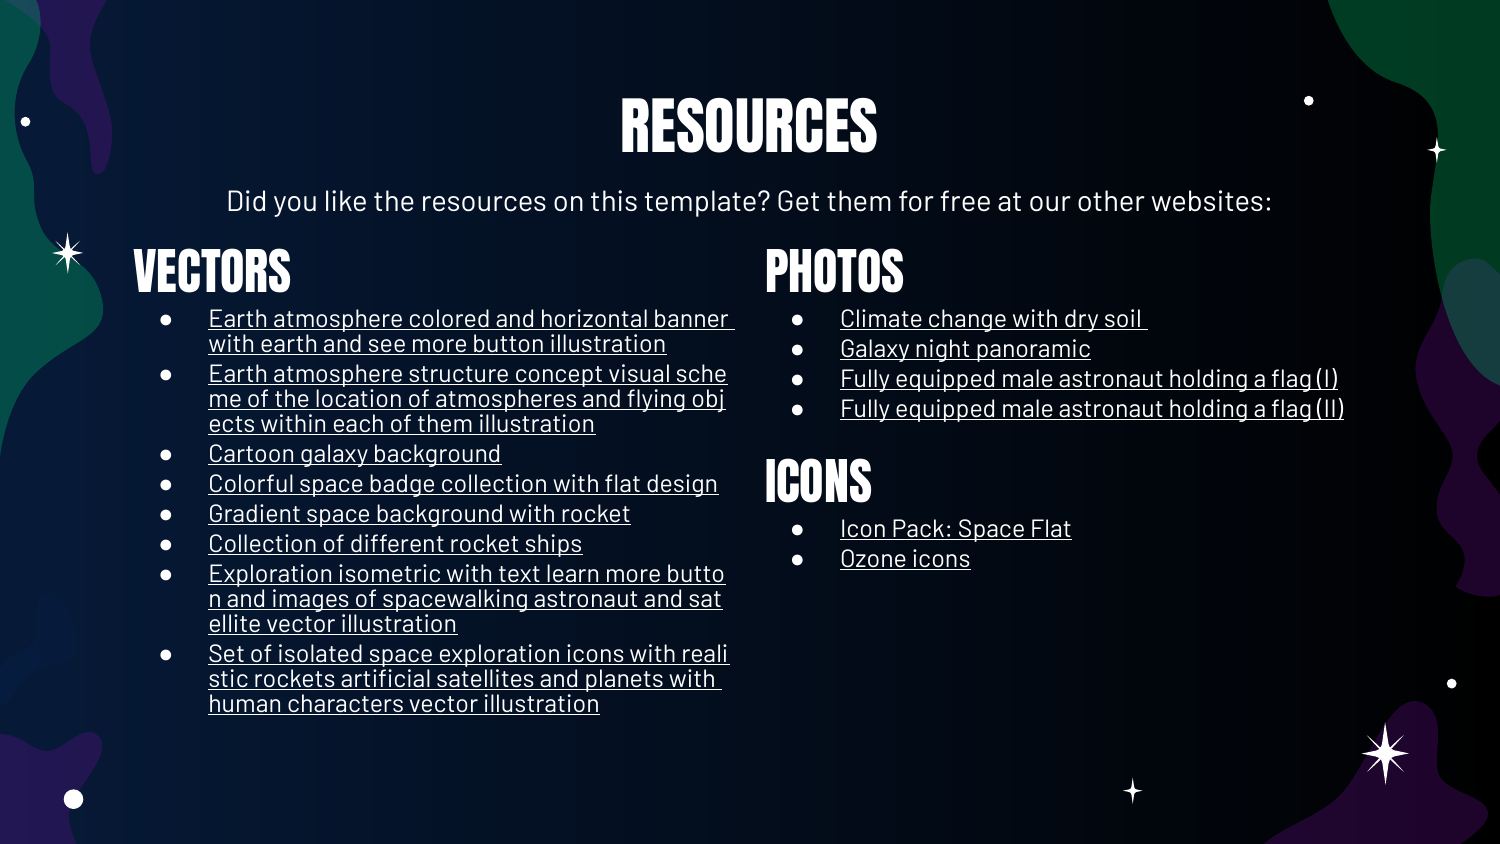

# RESOURCES
Did you like the resources on this template? Get them for free at our other websites:
VECTORS
Earth atmosphere colored and horizontal banner with earth and see more button illustration
Earth atmosphere structure concept visual scheme of the location of atmospheres and flying objects within each of them illustration
Cartoon galaxy background
Colorful space badge collection with flat design
Gradient space background with rocket
Collection of different rocket ships
Exploration isometric with text learn more button and images of spacewalking astronaut and satellite vector illustration
Set of isolated space exploration icons with realistic rockets artificial satellites and planets with human characters vector illustration

PHOTOS
Climate change with dry soil
Galaxy night panoramic
Fully equipped male astronaut holding a flag (I)
Fully equipped male astronaut holding a flag (II)

ICONS
Icon Pack: Space Flat
Ozone icons